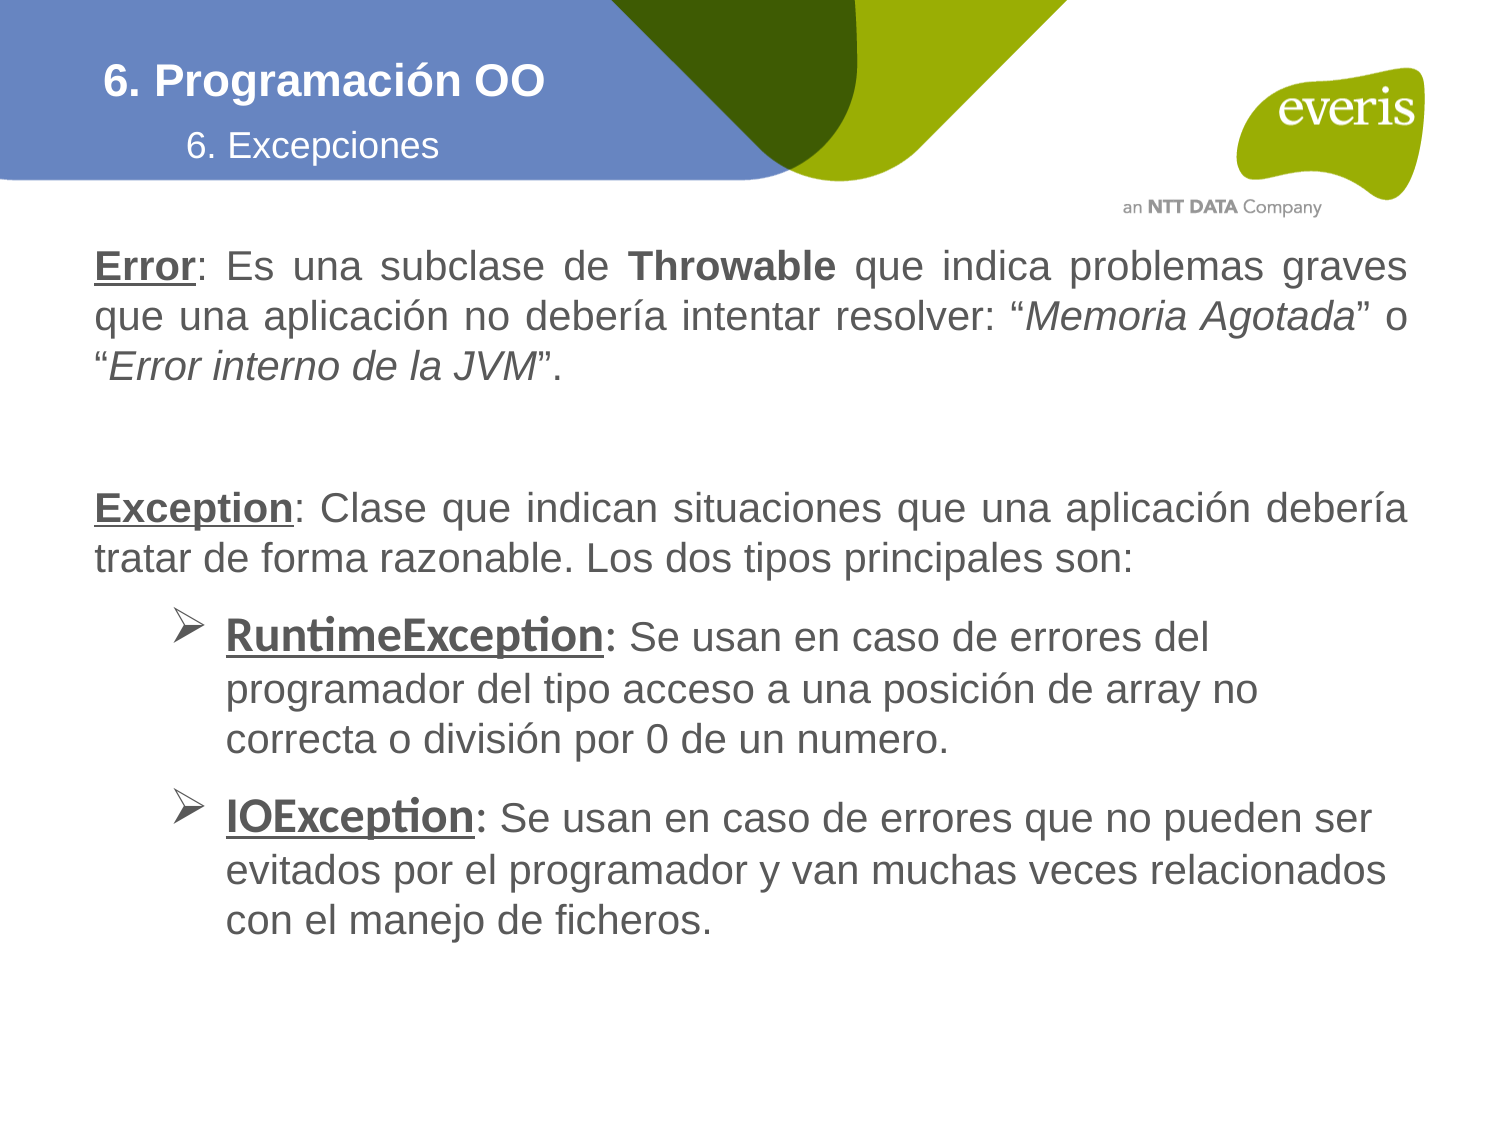

6. Programación OO

6. Excepciones
Error: Es una subclase de Throwable que indica problemas graves que una aplicación no debería intentar resolver: “Memoria Agotada” o “Error interno de la JVM”.

Exception: Clase que indican situaciones que una aplicación debería tratar de forma razonable. Los dos tipos principales son:
RuntimeException: Se usan en caso de errores del programador del tipo acceso a una posición de array no correcta o división por 0 de un numero.
IOException: Se usan en caso de errores que no pueden ser evitados por el programador y van muchas veces relacionados con el manejo de ficheros.